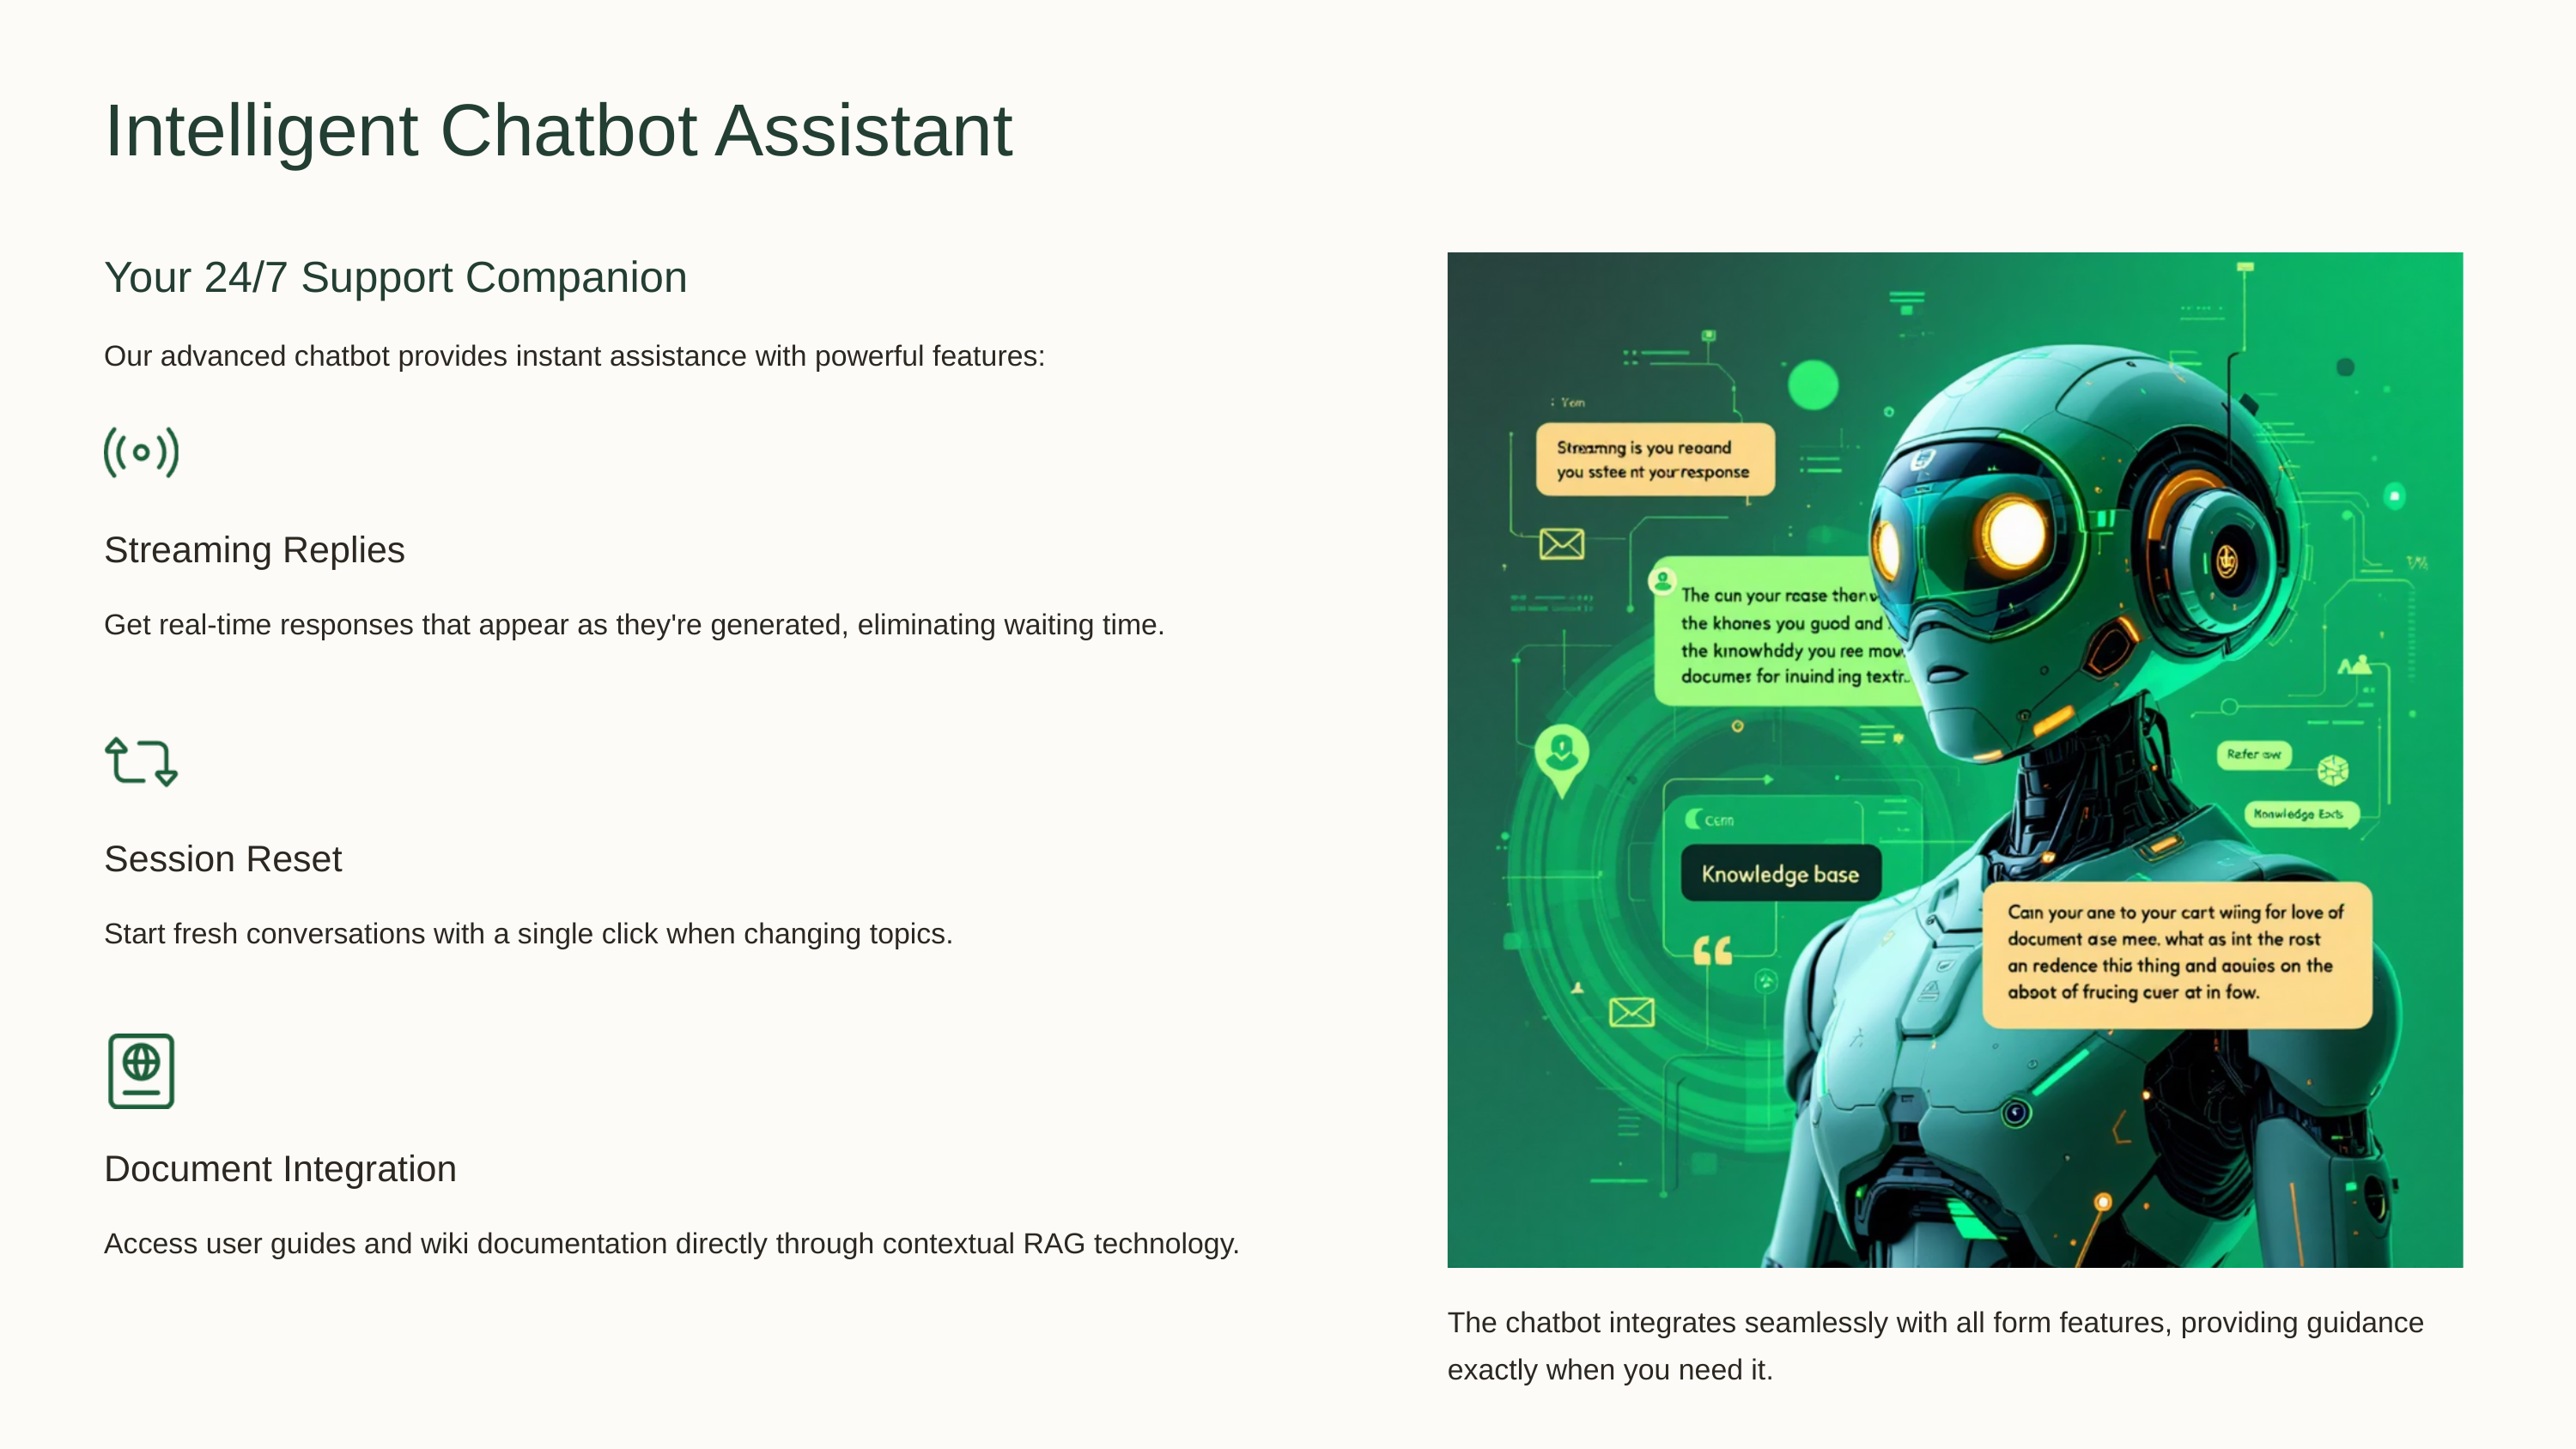

Intelligent Chatbot Assistant
Your 24/7 Support Companion

Our advanced chatbot provides instant assistance with powerful features:

Streaming Replies
Get real-time responses that appear as they're generated, eliminating waiting time.

Session Reset
Start fresh conversations with a single click when changing topics.

Document Integration
Access user guides and wiki documentation directly through contextual RAG technology.
The chatbot integrates seamlessly with all form features, providing guidance exactly when you need it.